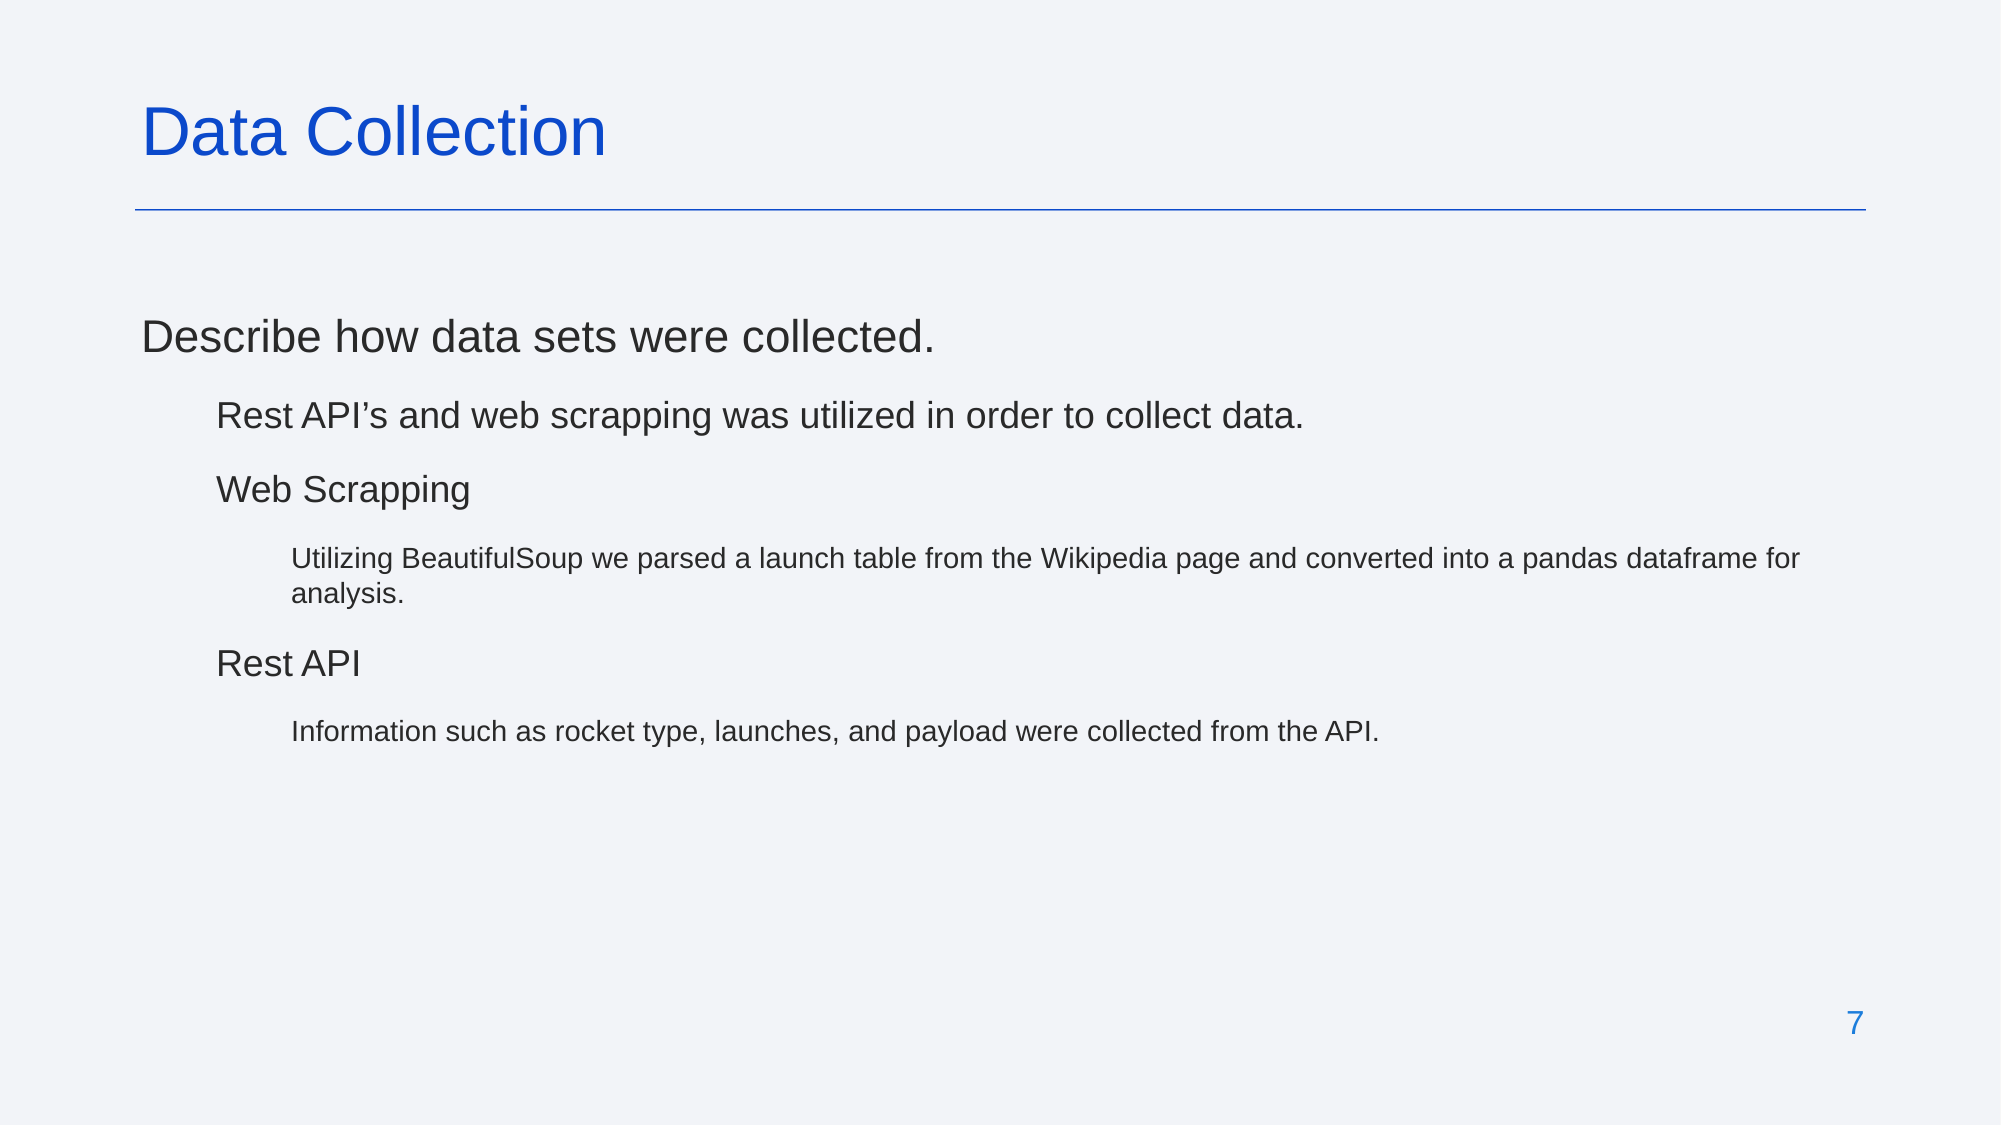

Data Collection
Describe how data sets were collected.
Rest API’s and web scrapping was utilized in order to collect data.
Web Scrapping
Utilizing BeautifulSoup we parsed a launch table from the Wikipedia page and converted into a pandas dataframe for analysis.
Rest API
Information such as rocket type, launches, and payload were collected from the API.

7